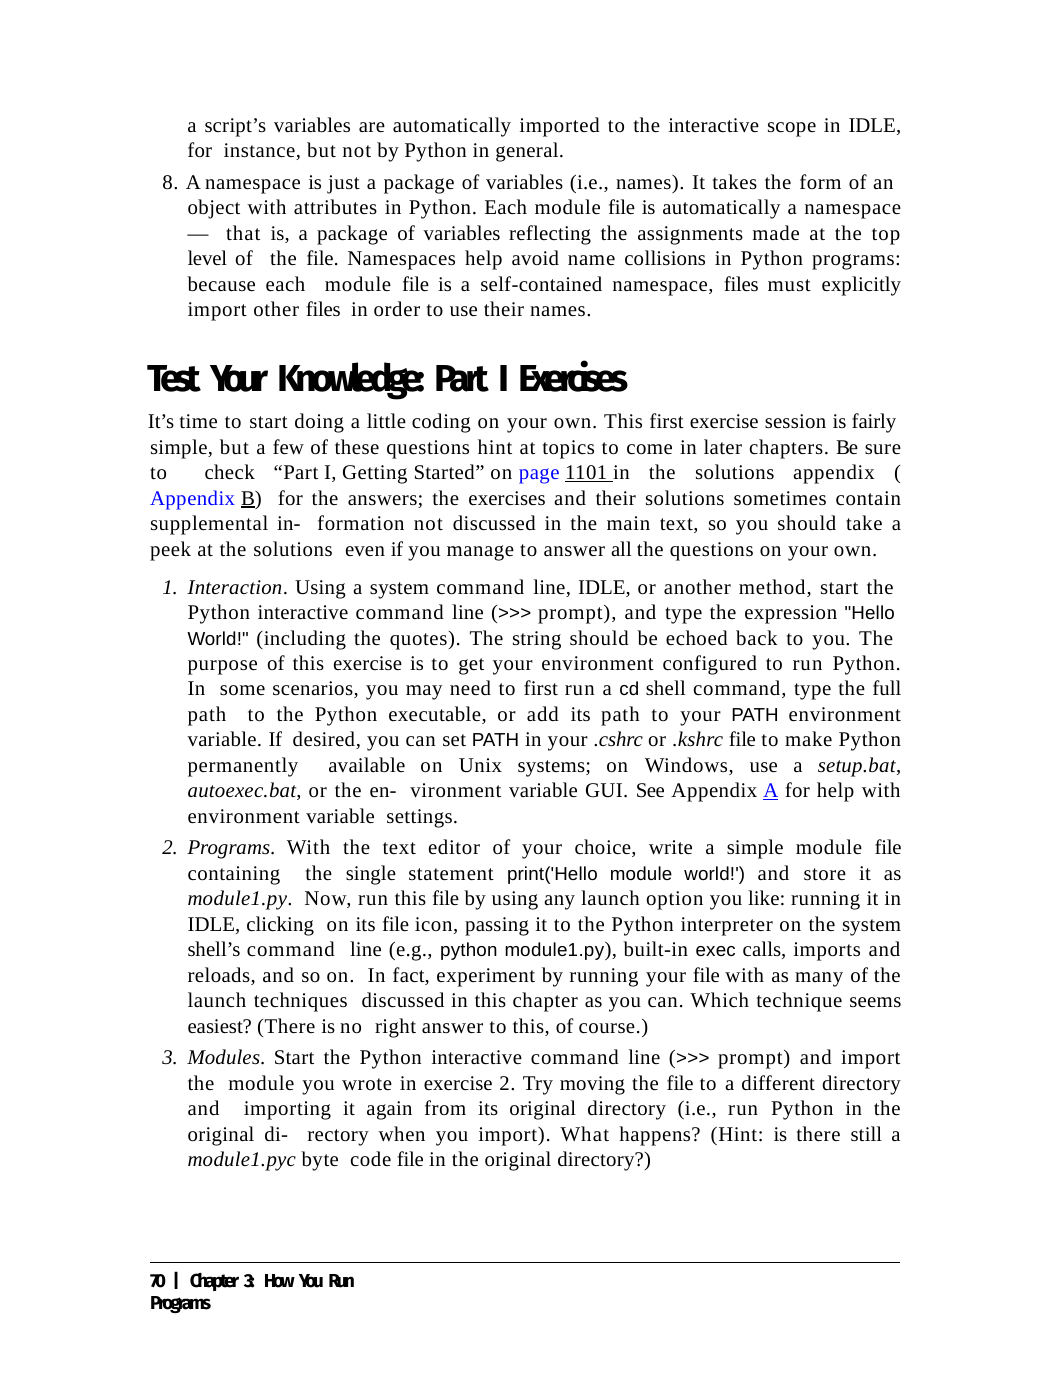

a script’s variables are automatically imported to the interactive scope in IDLE, for  instance, but not by Python in general.
8. A namespace is just a package of variables (i.e., names). It takes the form of an  object with attributes in Python. Each module file is automatically a namespace—  that is, a package of variables reflecting the assignments made at the top level of  the file. Namespaces help avoid name collisions in Python programs: because each  module file is a self-contained namespace, files must explicitly import other files  in order to use their names.

Test Your Knowledge: Part I Exercises
It’s time to start doing a little coding on your own. This first exercise session is fairly  simple, but a few of these questions hint at topics to come in later chapters. Be sure to  check “Part I, Getting Started” on page 1101 in the solutions appendix (Appendix B)  for the answers; the exercises and their solutions sometimes contain supplemental in-  formation not discussed in the main text, so you should take a peek at the solutions  even if you manage to answer all the questions on your own.
Interaction. Using a system command line, IDLE, or another method, start the  Python interactive command line (>>> prompt), and type the expression "Hello  World!" (including the quotes). The string should be echoed back to you. The  purpose of this exercise is to get your environment configured to run Python. In  some scenarios, you may need to first run a cd shell command, type the full path  to the Python executable, or add its path to your PATH environment variable. If  desired, you can set PATH in your .cshrc or .kshrc file to make Python permanently  available on Unix systems; on Windows, use a setup.bat, autoexec.bat, or the en-  vironment variable GUI. See Appendix A for help with environment variable  settings.
Programs. With the text editor of your choice, write a simple module file containing  the single statement print('Hello module world!') and store it as module1.py.  Now, run this file by using any launch option you like: running it in IDLE, clicking  on its file icon, passing it to the Python interpreter on the system shell’s command  line (e.g., python module1.py), built-in exec calls, imports and reloads, and so on.  In fact, experiment by running your file with as many of the launch techniques  discussed in this chapter as you can. Which technique seems easiest? (There is no  right answer to this, of course.)
Modules. Start the Python interactive command line (>>> prompt) and import the  module you wrote in exercise 2. Try moving the file to a different directory and  importing it again from its original directory (i.e., run Python in the original di-  rectory when you import). What happens? (Hint: is there still a module1.pyc byte  code file in the original directory?)

70  |  Chapter 3:  How You Run Programs